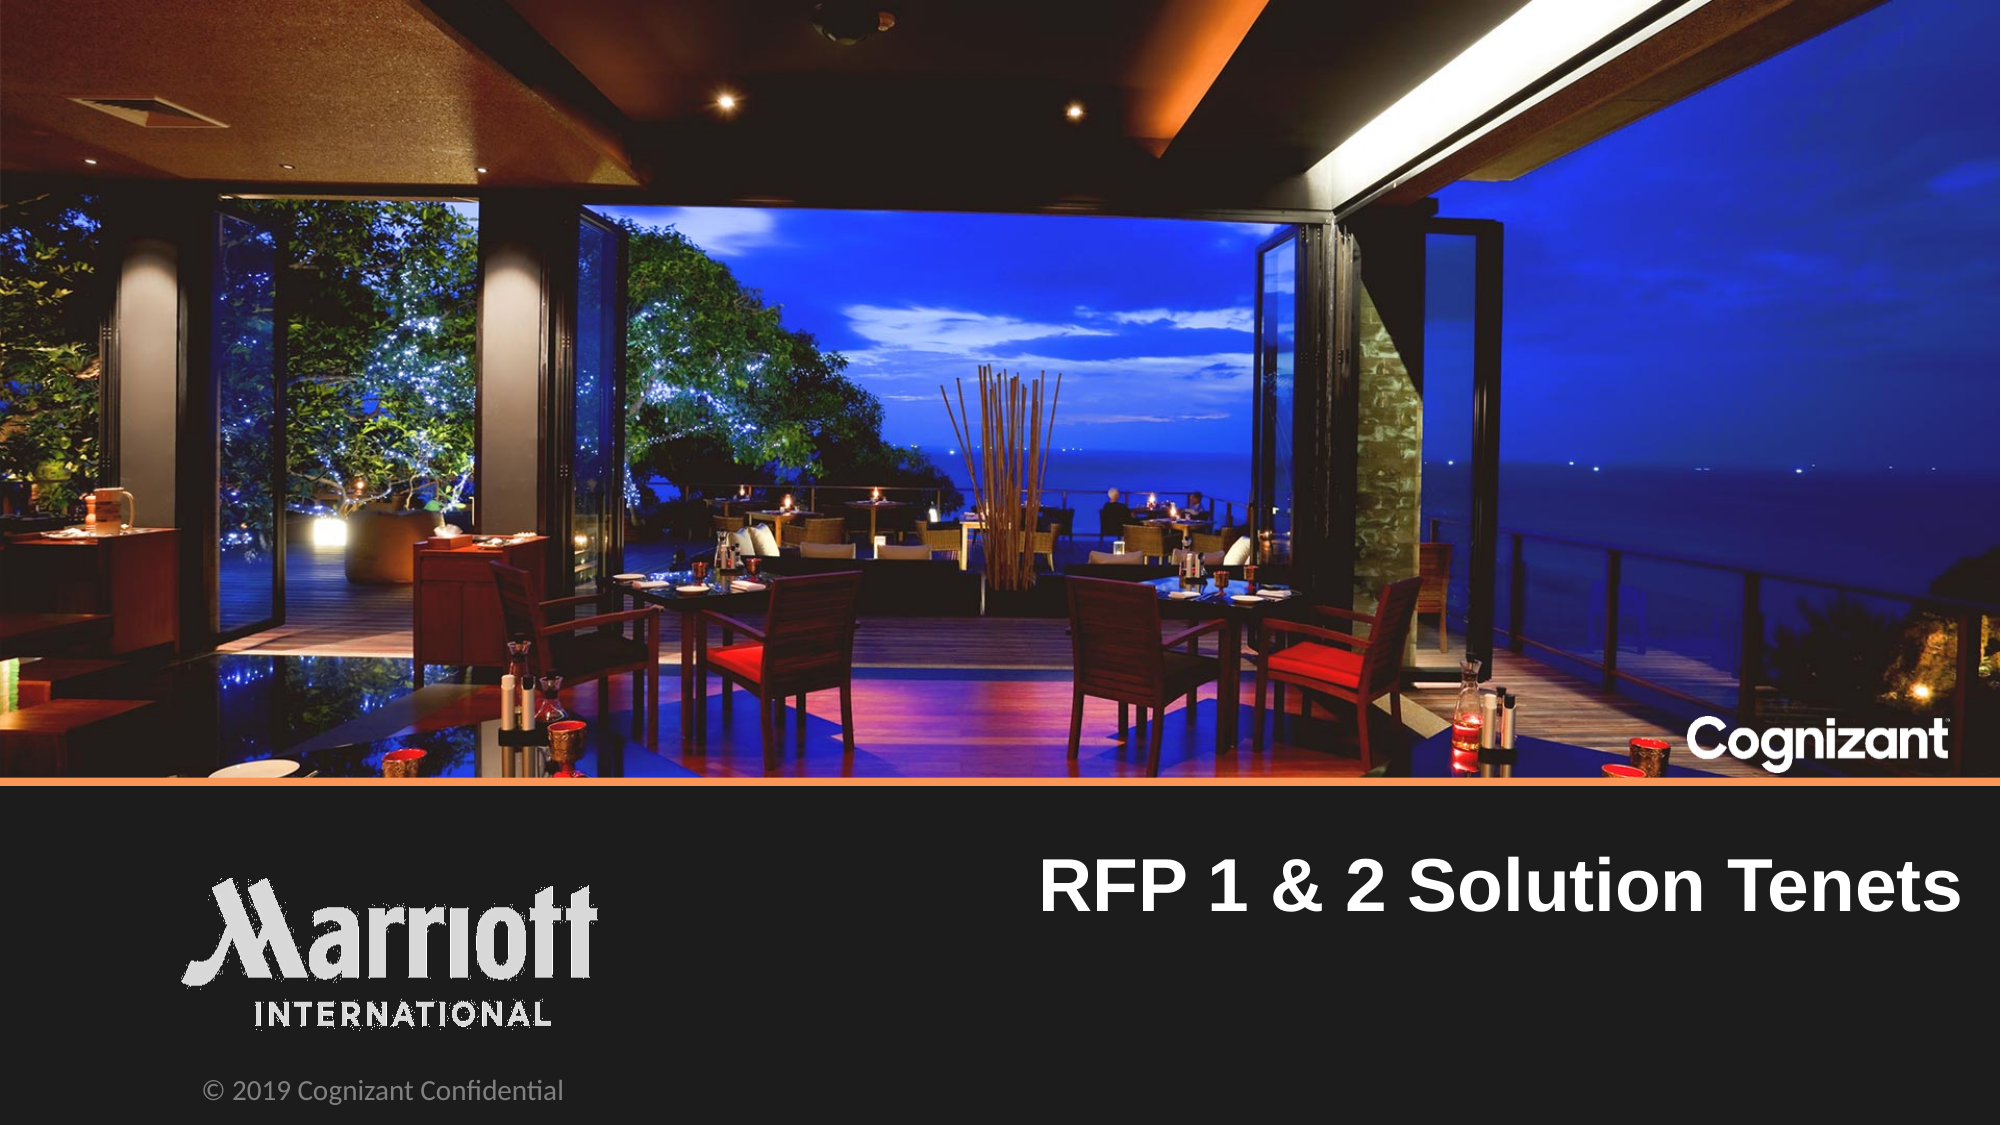

# RFP 1 & 2 Solution Tenets